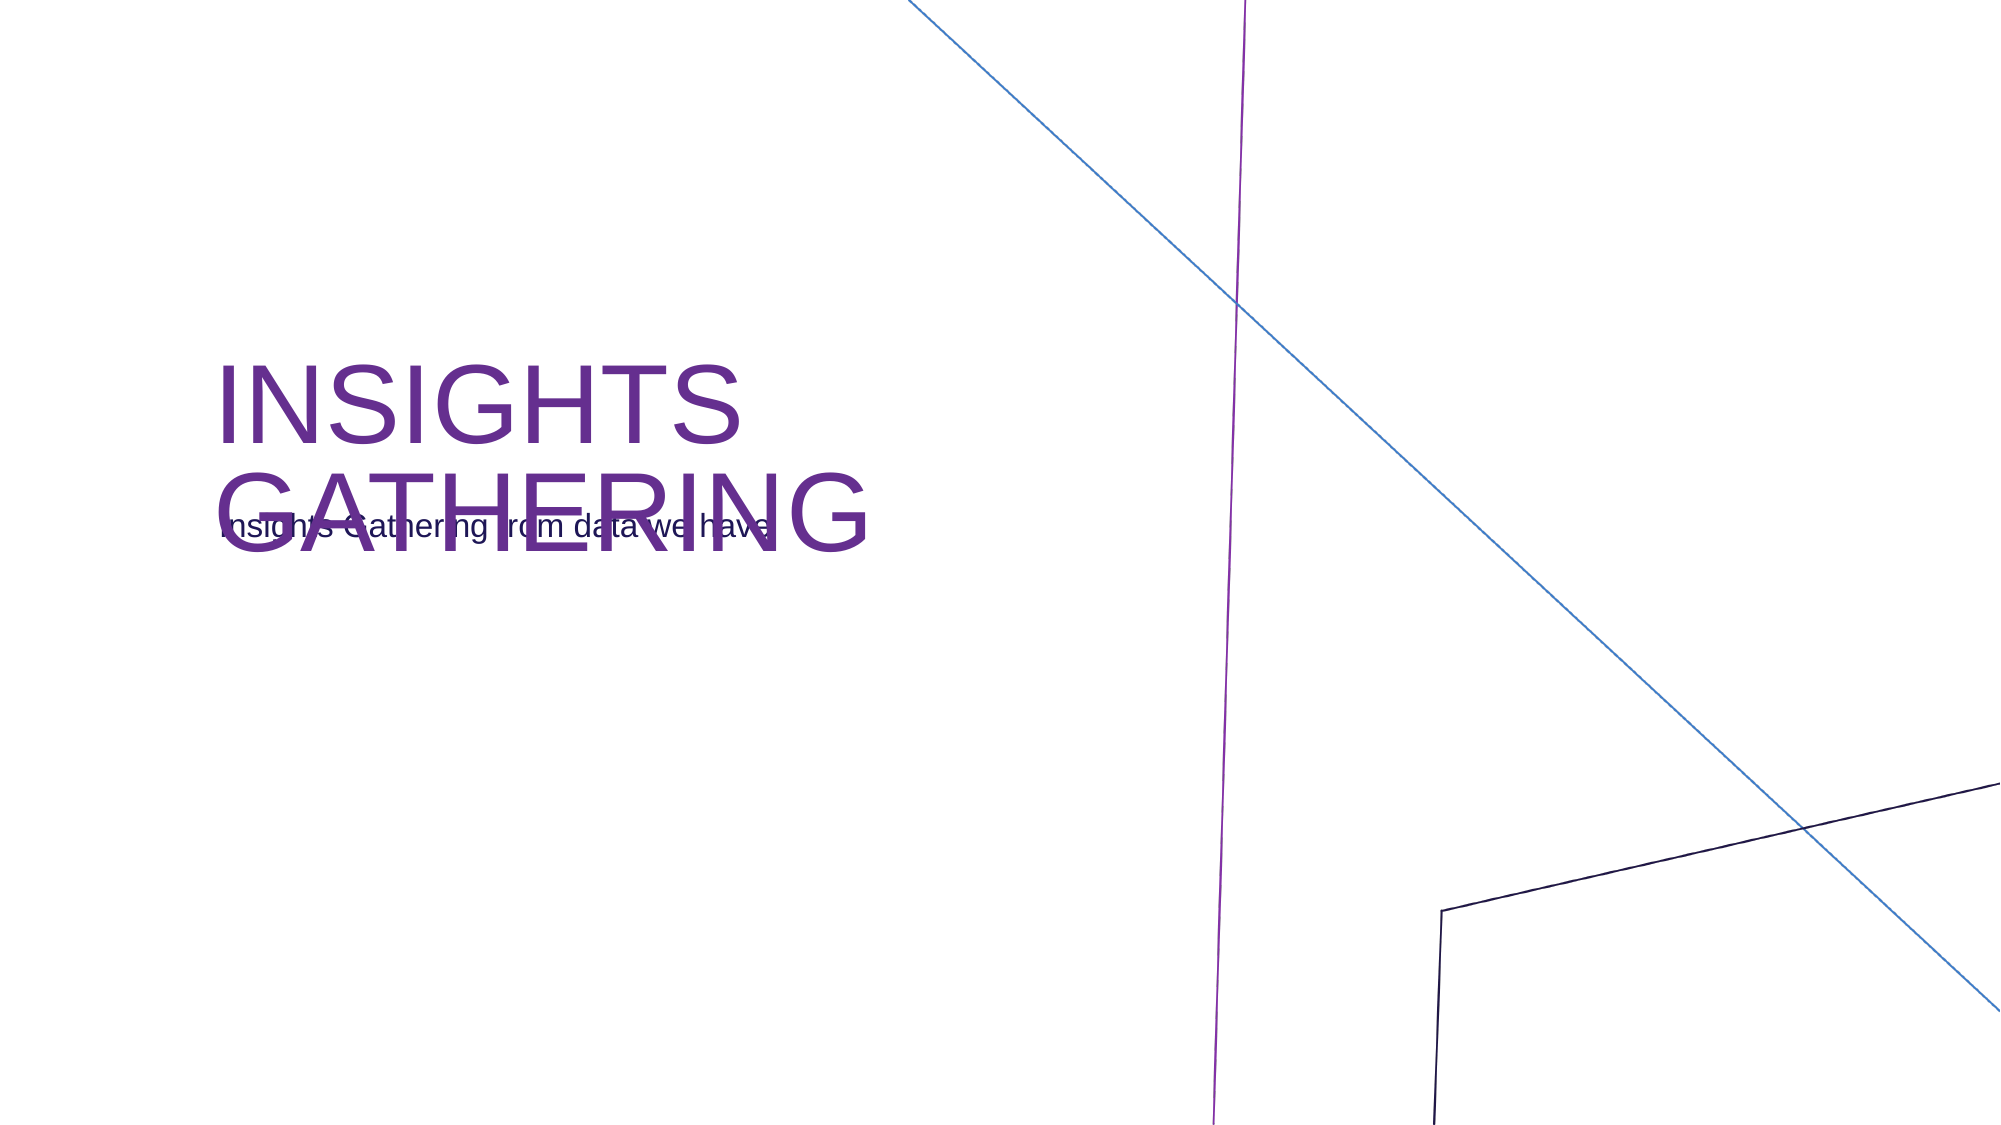

Insights Gathering

Insights Gathering from data we have